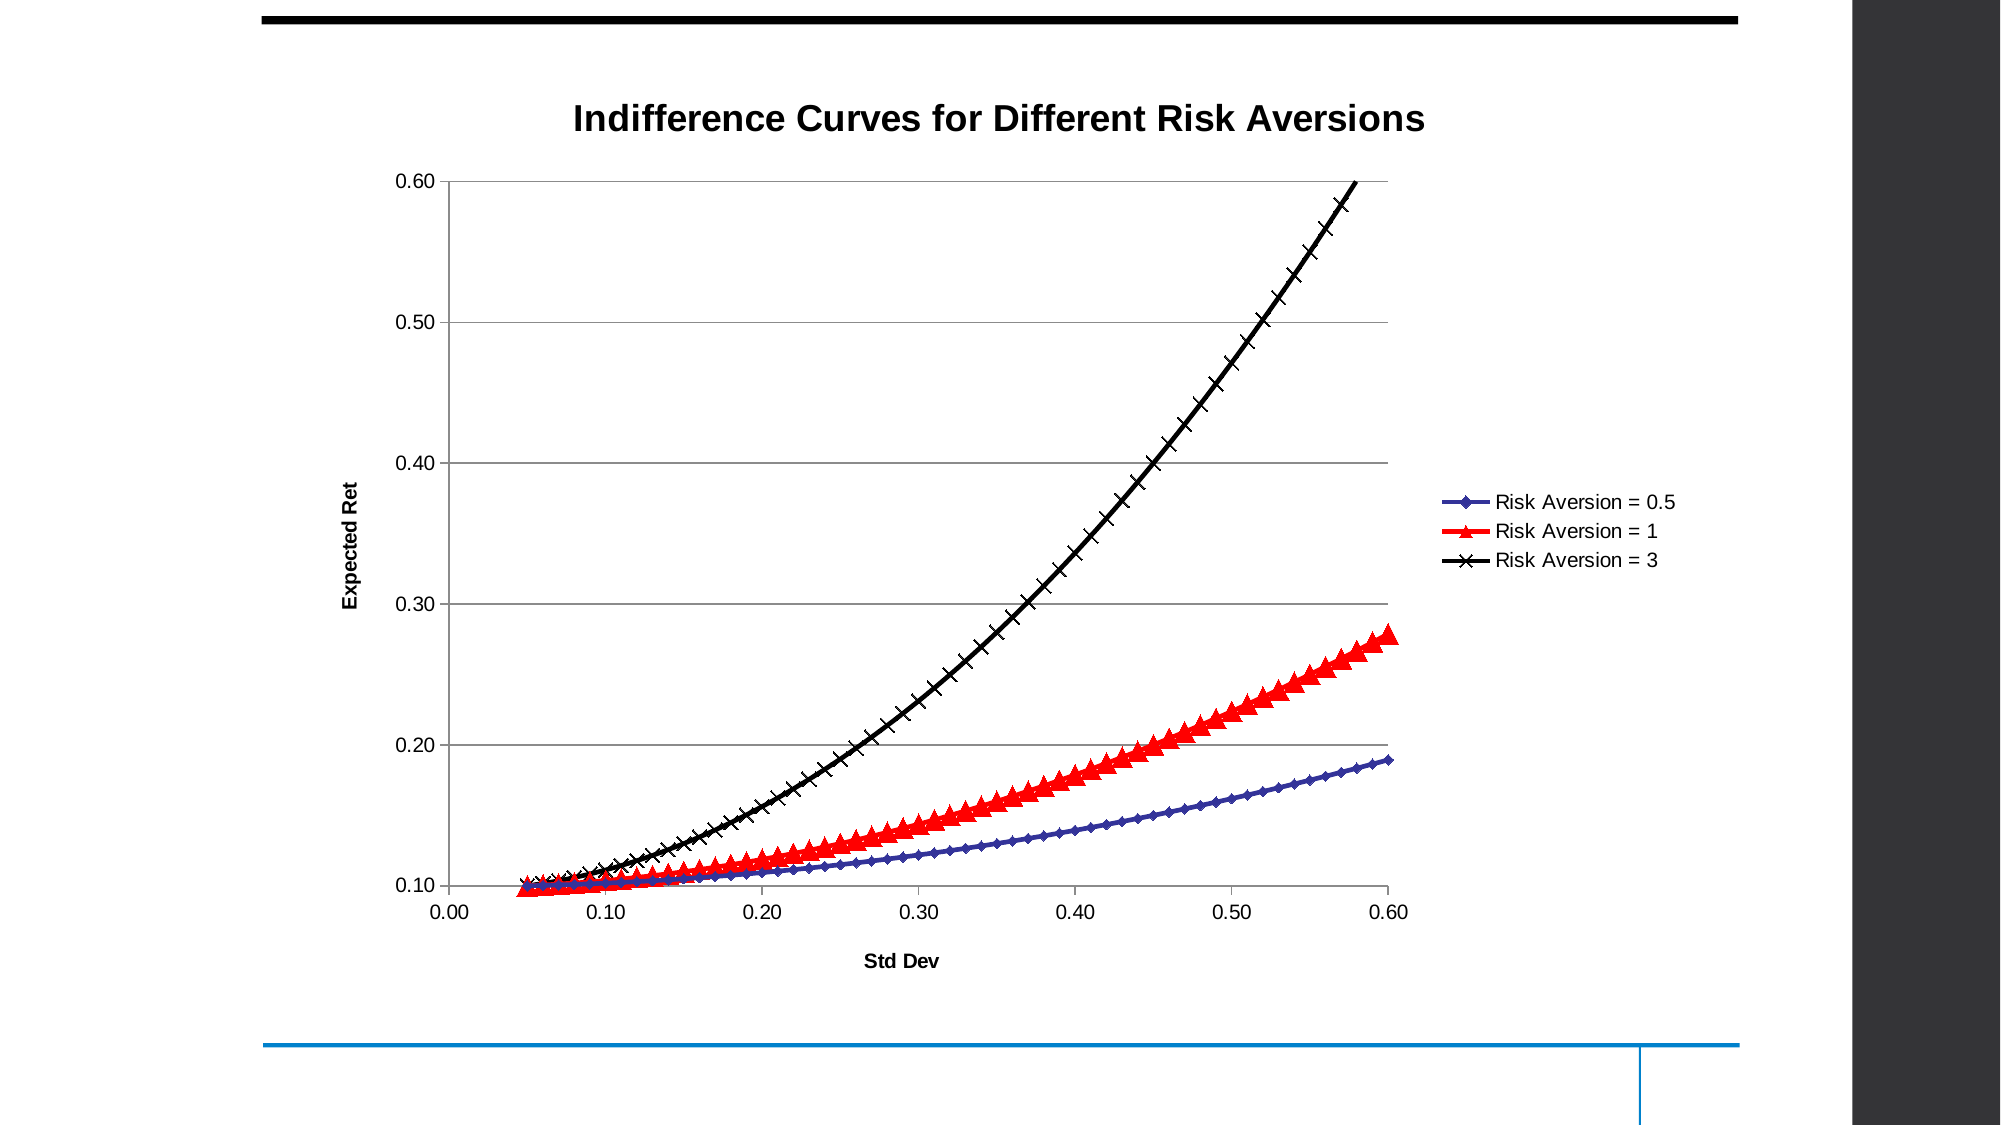

### Chart: Indifference Curves for Different Risk Aversions

| Category |  |  |  |
|---|---|---|---|